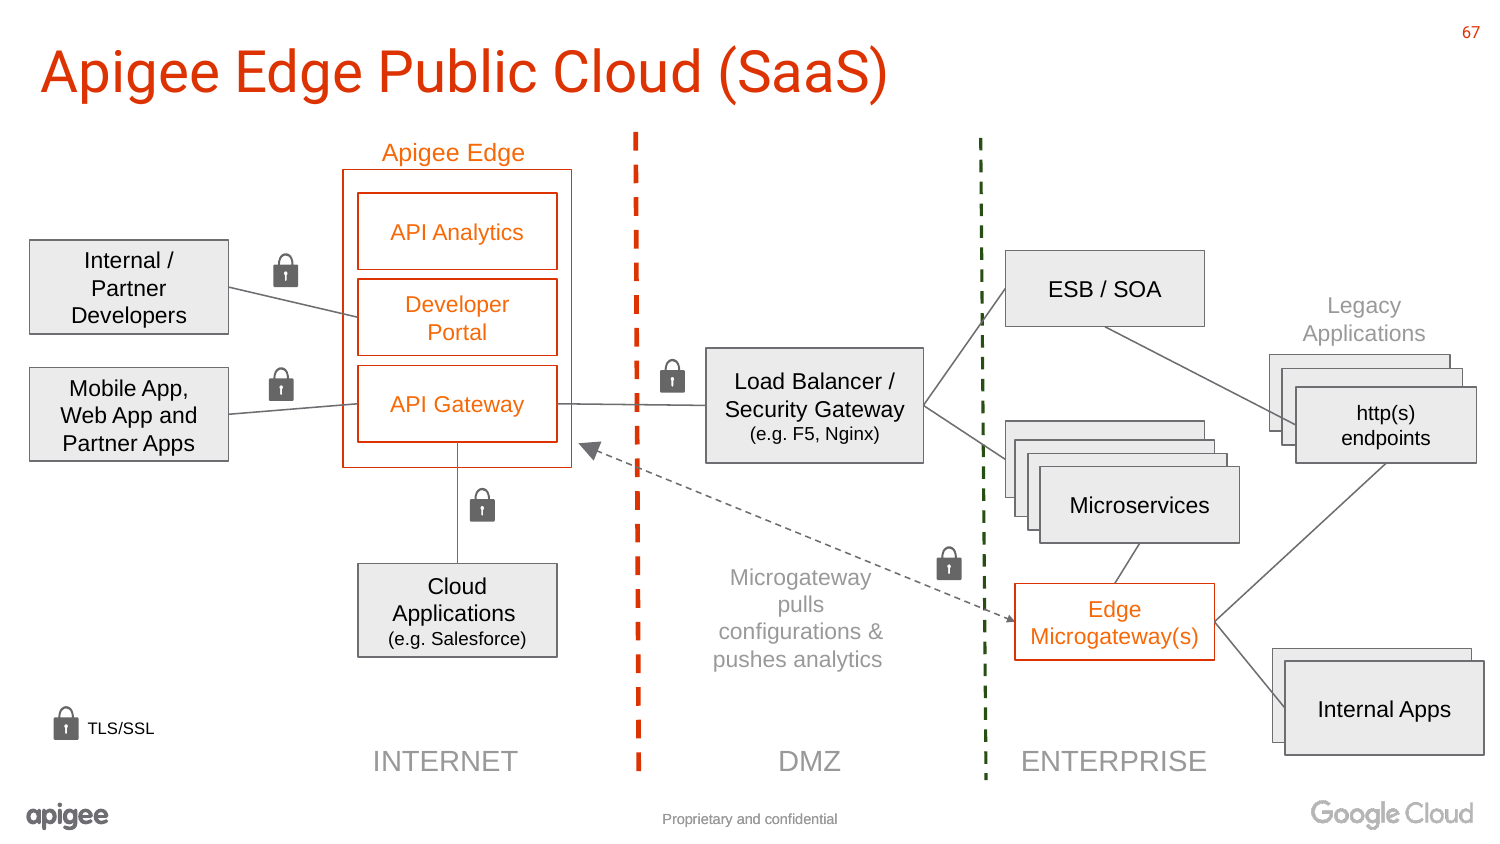

# Apigee Edge Public Cloud (SaaS)
Apigee Edge

API Analytics
Internal / Partner Developers
ESB / SOA

Legacy Applications
Developer Portal
Load Balancer / Security Gateway
(e.g. F5, Nginx)
Http Endpoints

API Gateway
Mobile App, Web App and Partner Apps

Http Endpoints
http(s) endpoints
ESB
ESB
Micro
Microservices

Microgateway pulls configurations & pushes analytics
Cloud Applications
(e.g. Salesforce)
Edge Microgateway(s)
Internal Apps
Internal Apps
TLS/SSL

INTERNET
DMZ
ENTERPRISE